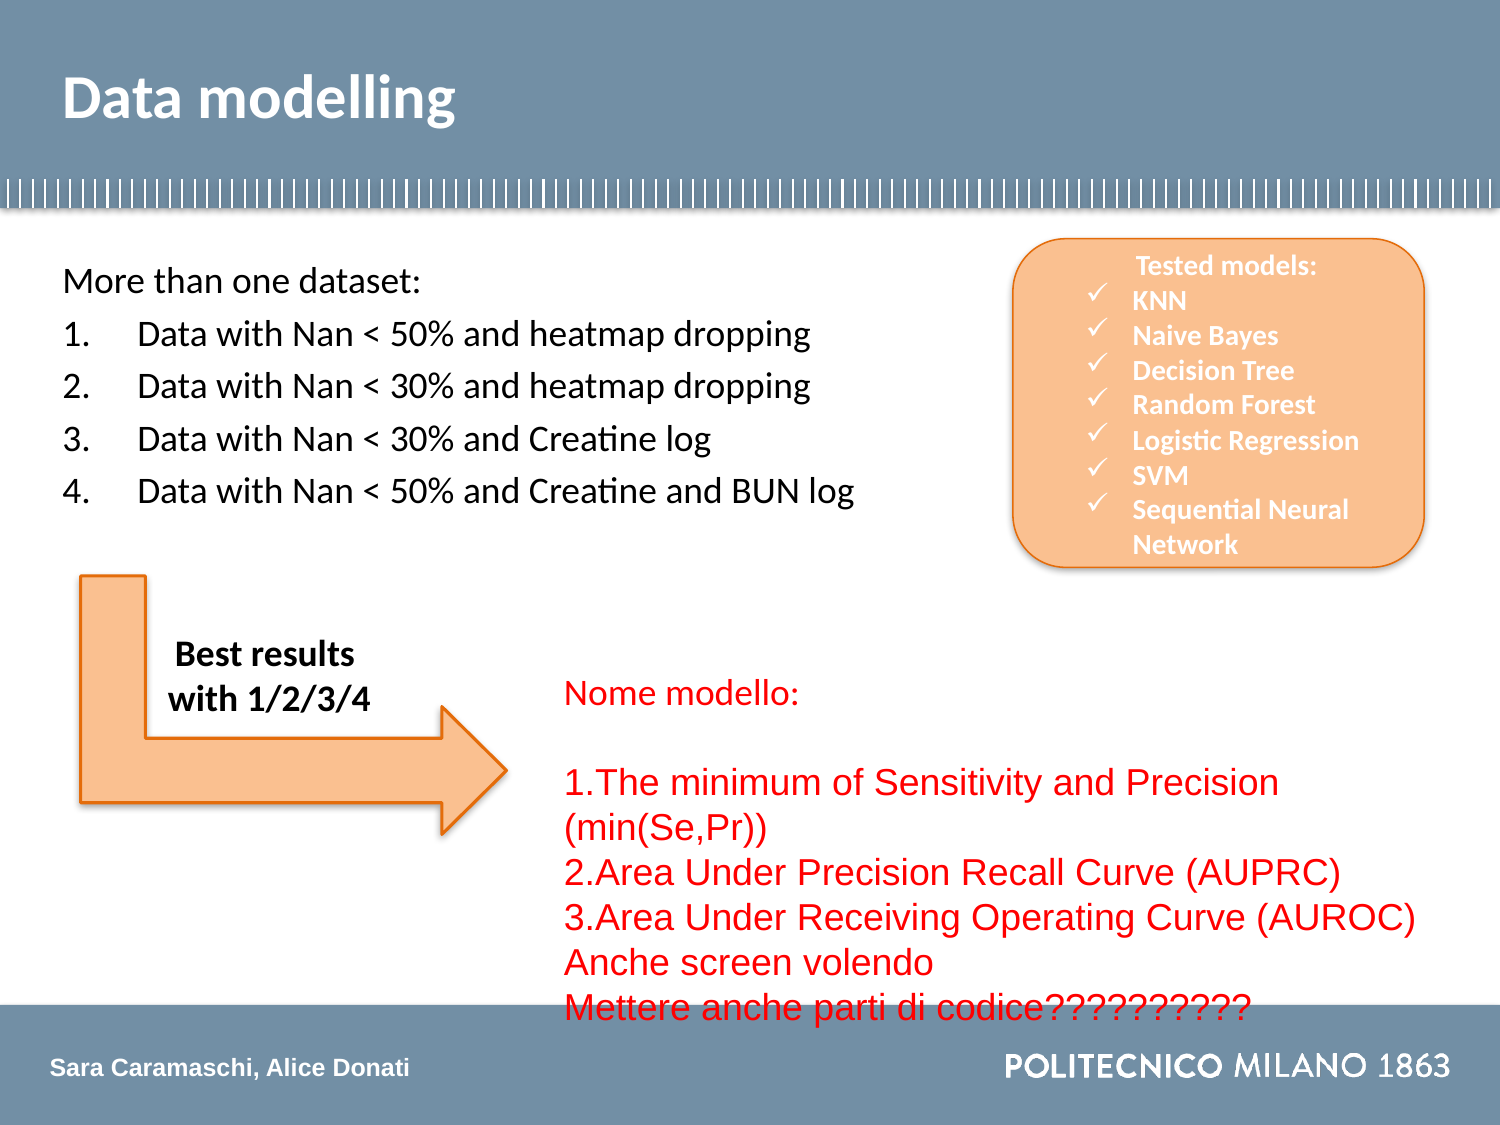

# Data modelling

Tested models:
KNN
Naive Bayes
Decision Tree
Random Forest
Logistic Regression
SVM
Sequential Neural Network
More than one dataset:
Data with Nan < 50% and heatmap dropping
Data with Nan < 30% and heatmap dropping
Data with Nan < 30% and Creatine log
Data with Nan < 50% and Creatine and BUN log

Best results
with 1/2/3/4
Nome modello:

1.The minimum of Sensitivity and Precision (min(Se,Pr))
2.Area Under Precision Recall Curve (AUPRC)
3.Area Under Receiving Operating Curve (AUROC)
Anche screen volendo
Mettere anche parti di codice??????????